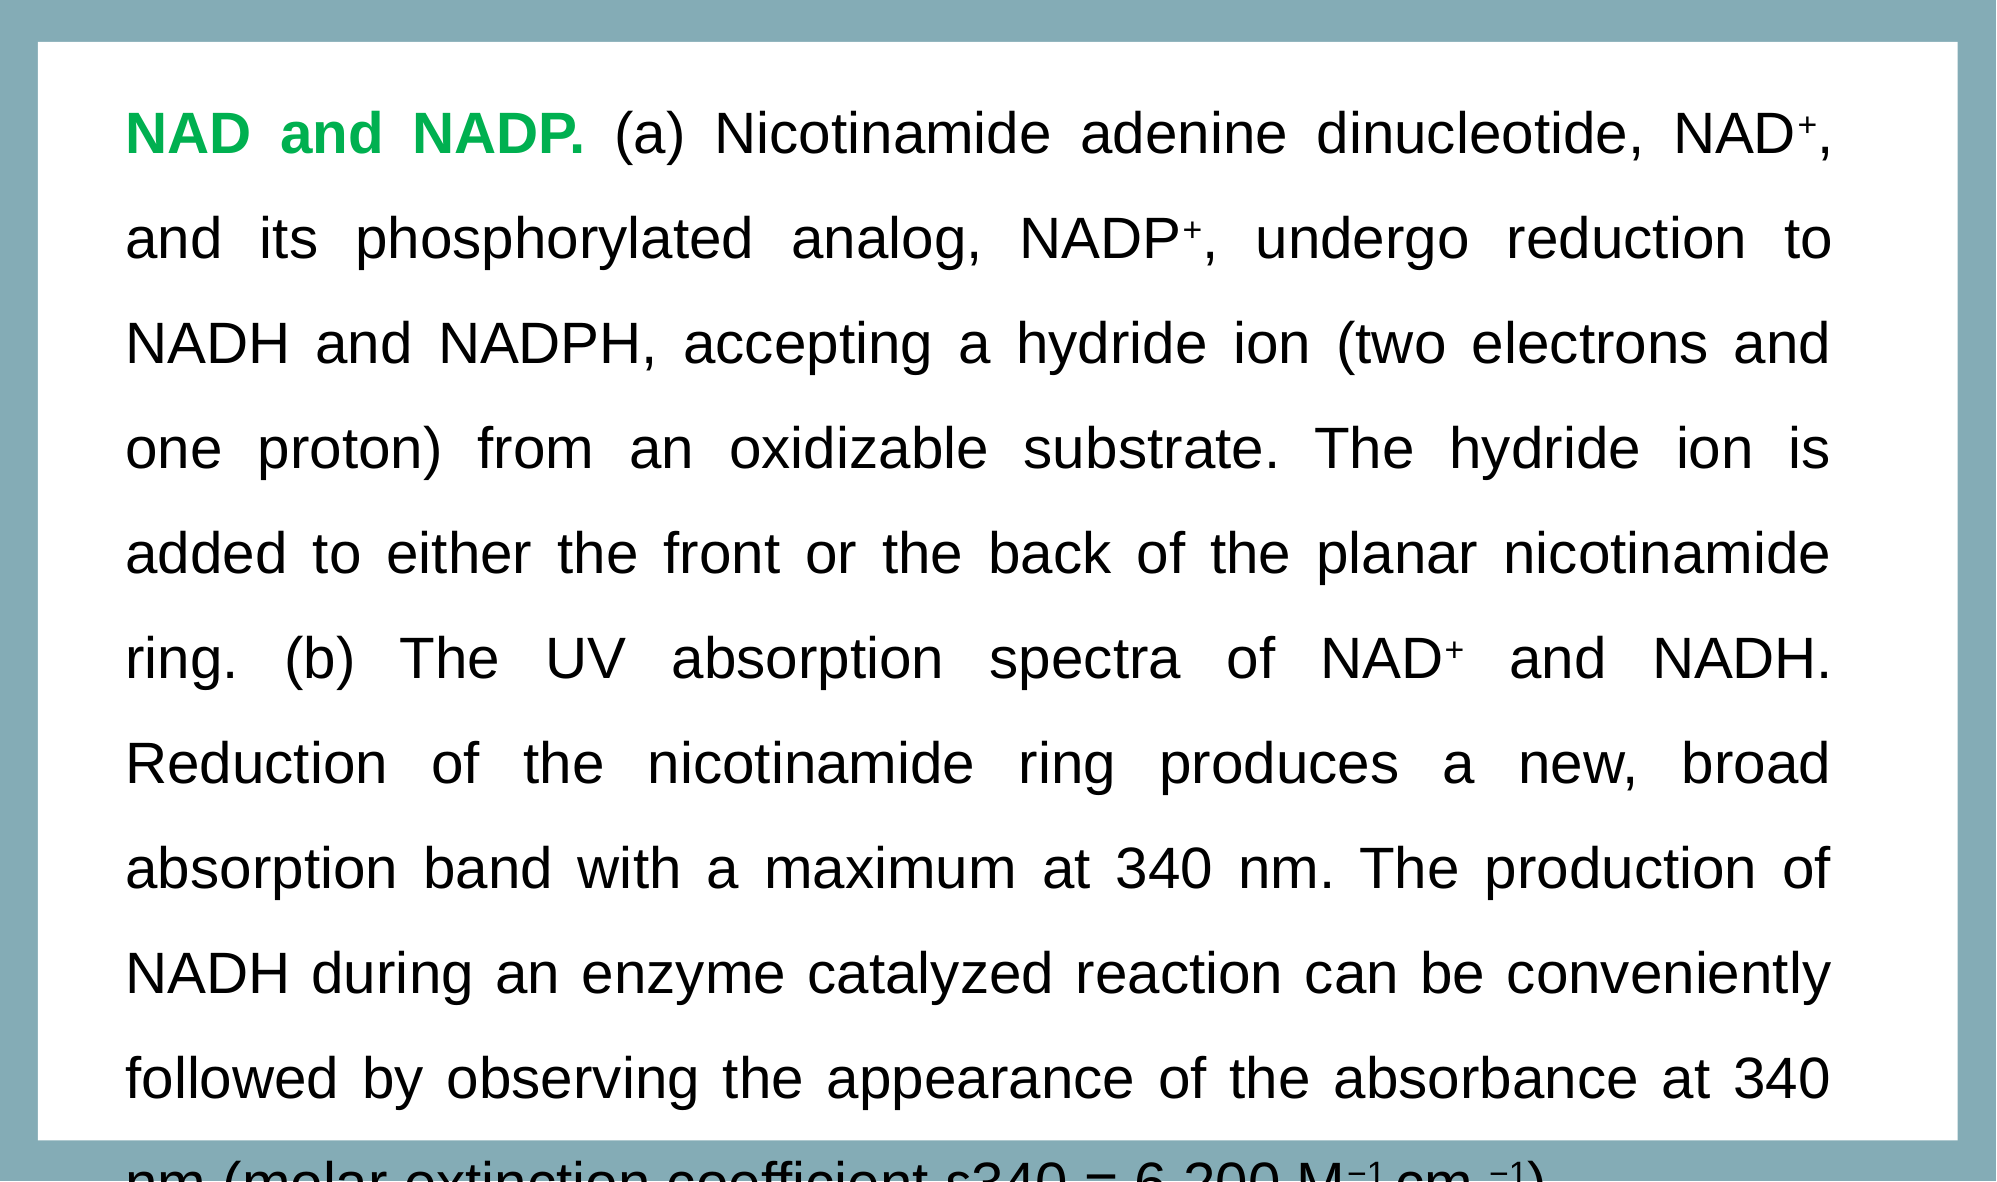

NAD and NADP. (a) Nicotinamide adenine dinucleotide, NAD+, and its phosphorylated analog, NADP+, undergo reduction to NADH and NADPH, accepting a hydride ion (two electrons and one proton) from an oxidizable substrate. The hydride ion is added to either the front or the back of the planar nicotinamide ring. (b) The UV absorption spectra of NAD+ and NADH. Reduction of the nicotinamide ring produces a new, broad absorption band with a maximum at 340 nm. The production of NADH during an enzyme catalyzed reaction can be conveniently followed by observing the appearance of the absorbance at 340 nm (molar extinction coefficient ε340 = 6,200 M−1 cm −1).